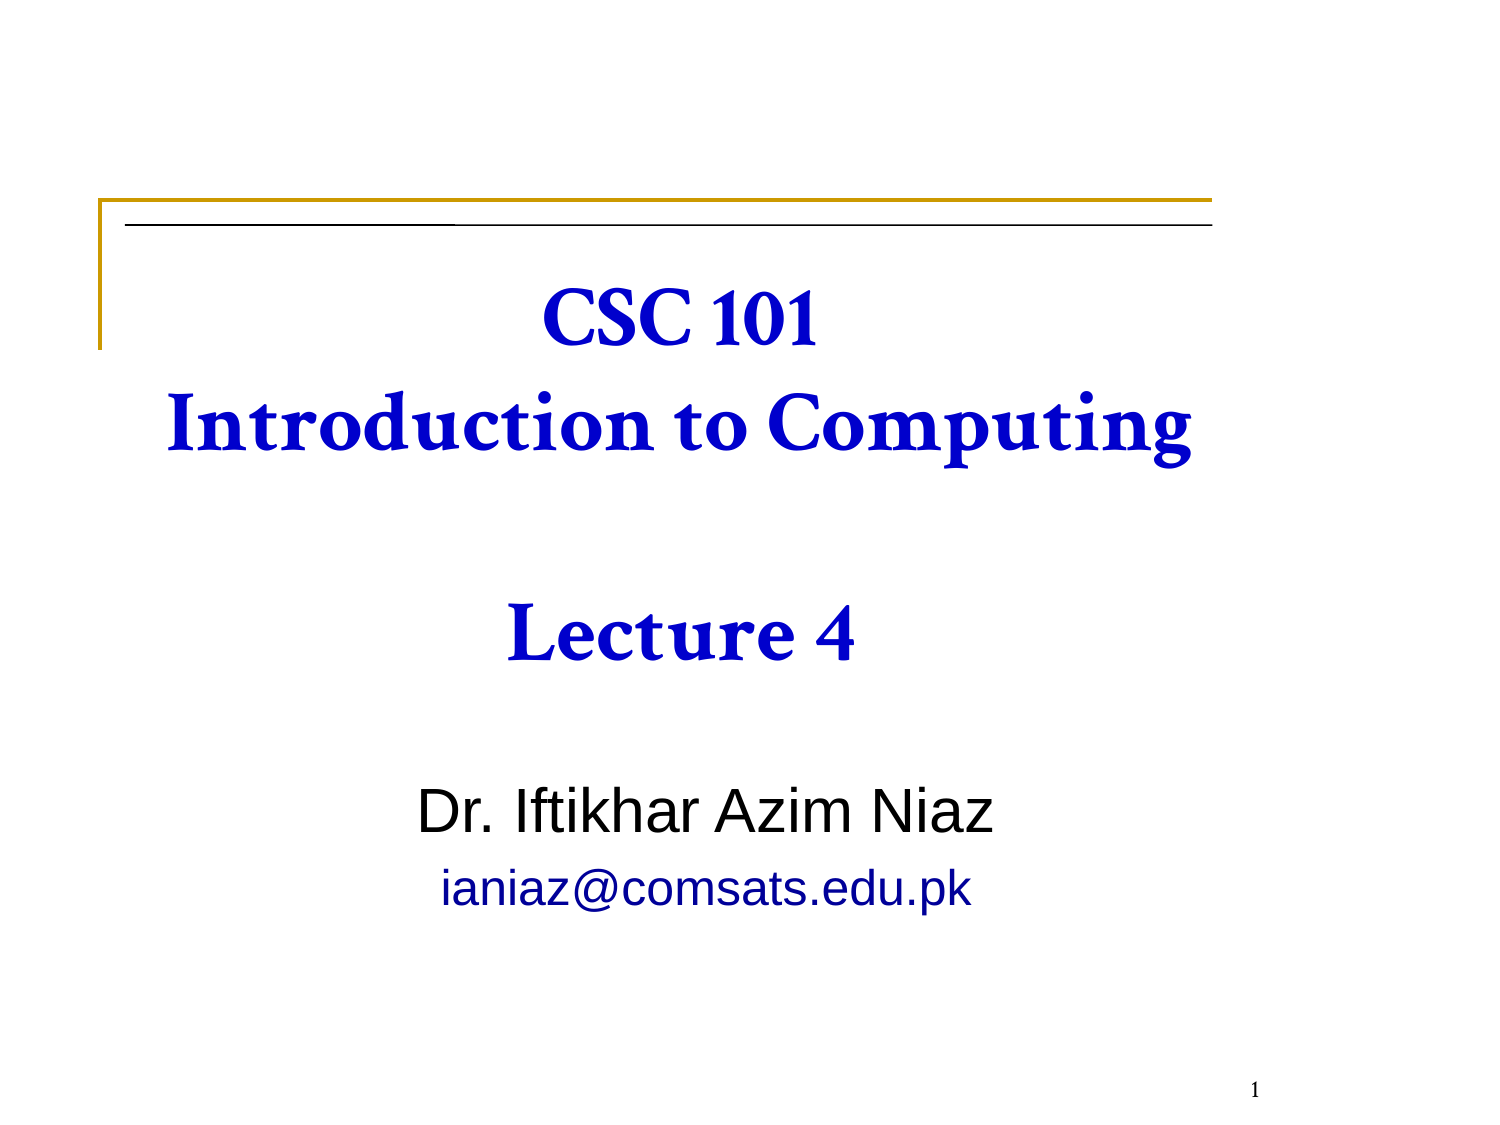

# CSC 101 Introduction to Computing Lecture 4
Dr. Iftikhar Azim Niaz
ianiaz@comsats.edu.pk
1